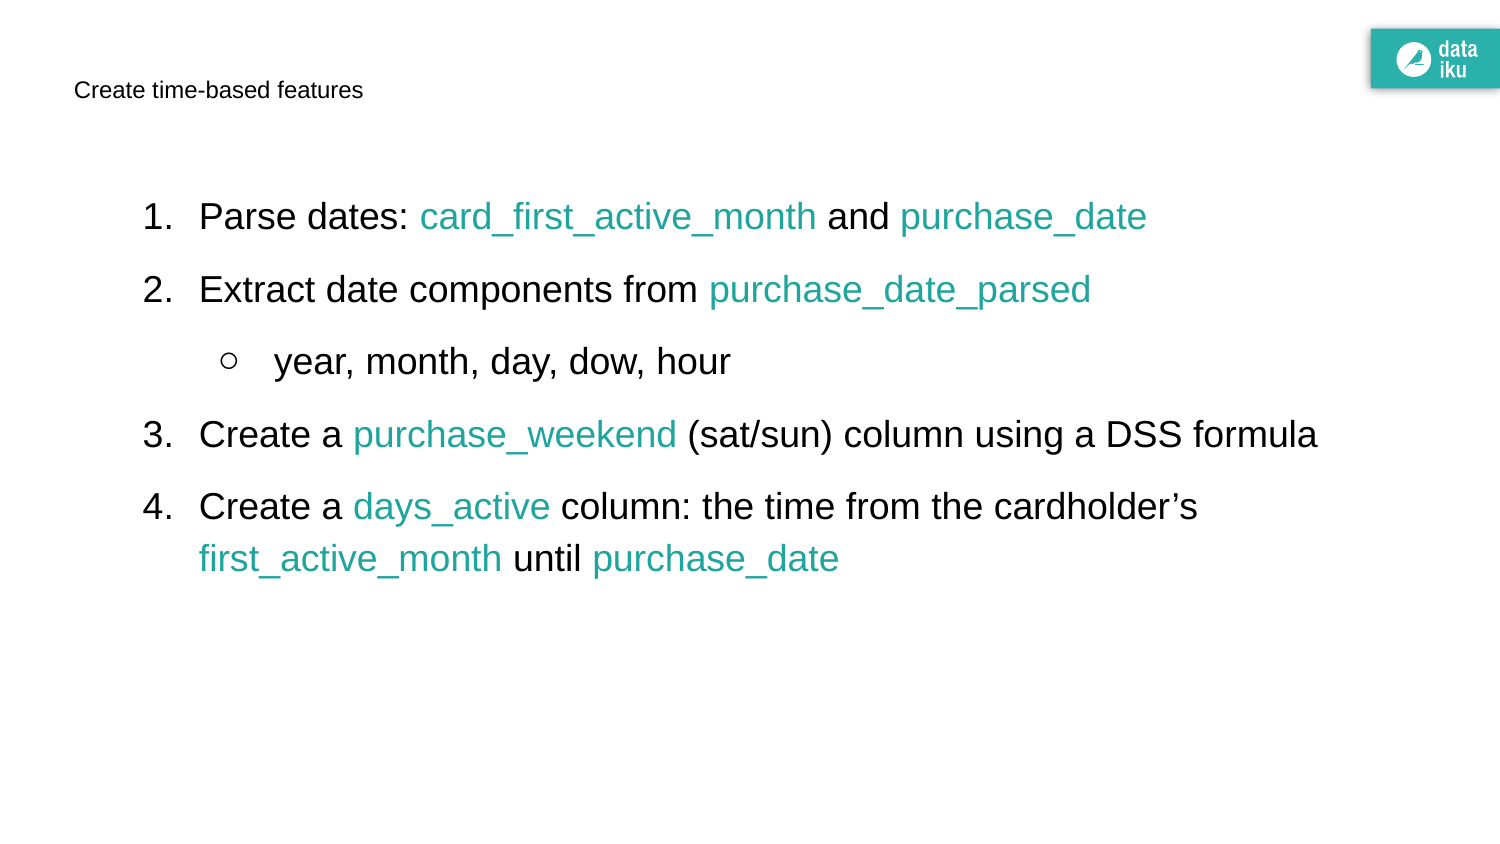

# Create time-based features
Parse dates: card_first_active_month and purchase_date
Extract date components from purchase_date_parsed
year, month, day, dow, hour
Create a purchase_weekend (sat/sun) column using a DSS formula
Create a days_active column: the time from the cardholder’s first_active_month until purchase_date